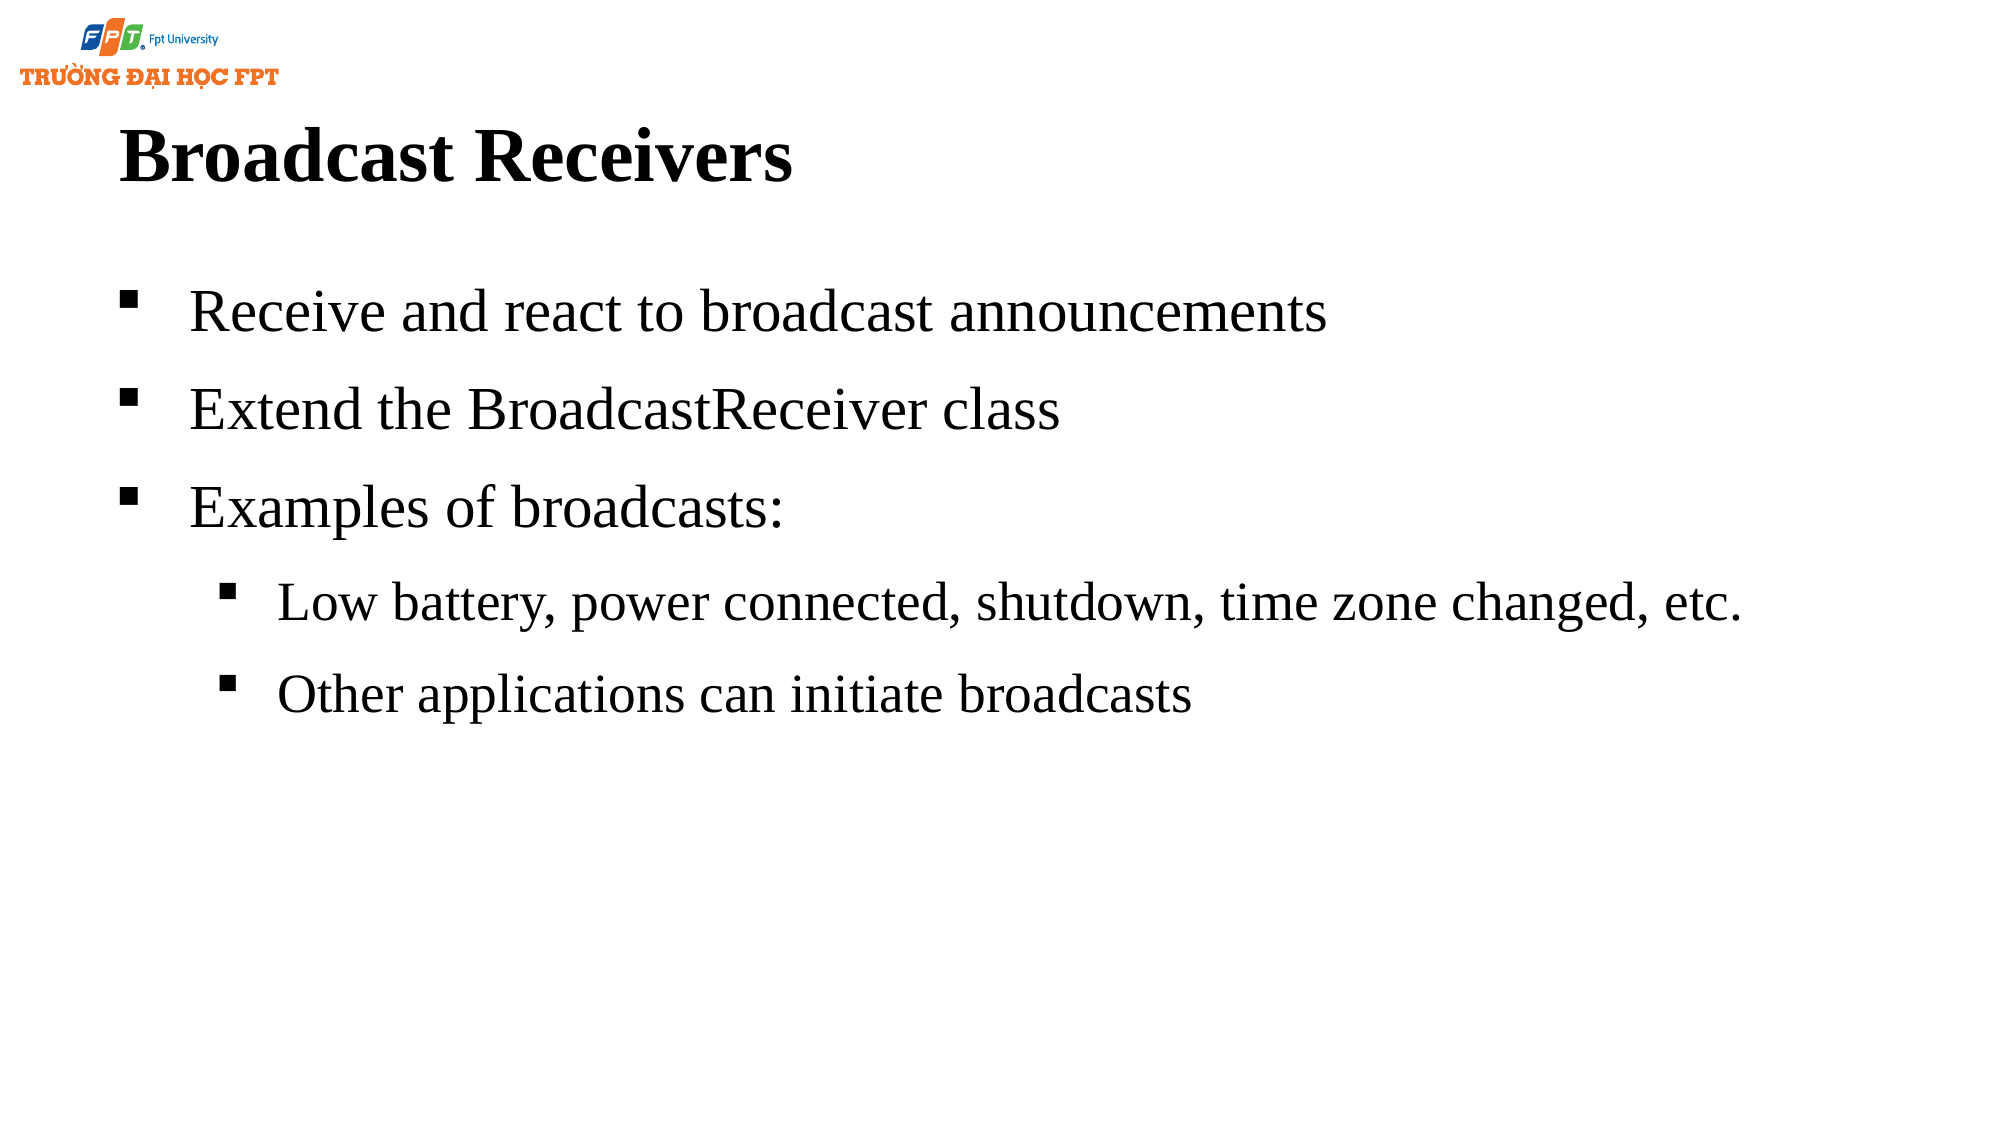

# Broadcast Receivers
Receive and react to broadcast announcements
Extend the BroadcastReceiver class
Examples of broadcasts:
Low battery, power connected, shutdown, time zone changed, etc.
Other applications can initiate broadcasts